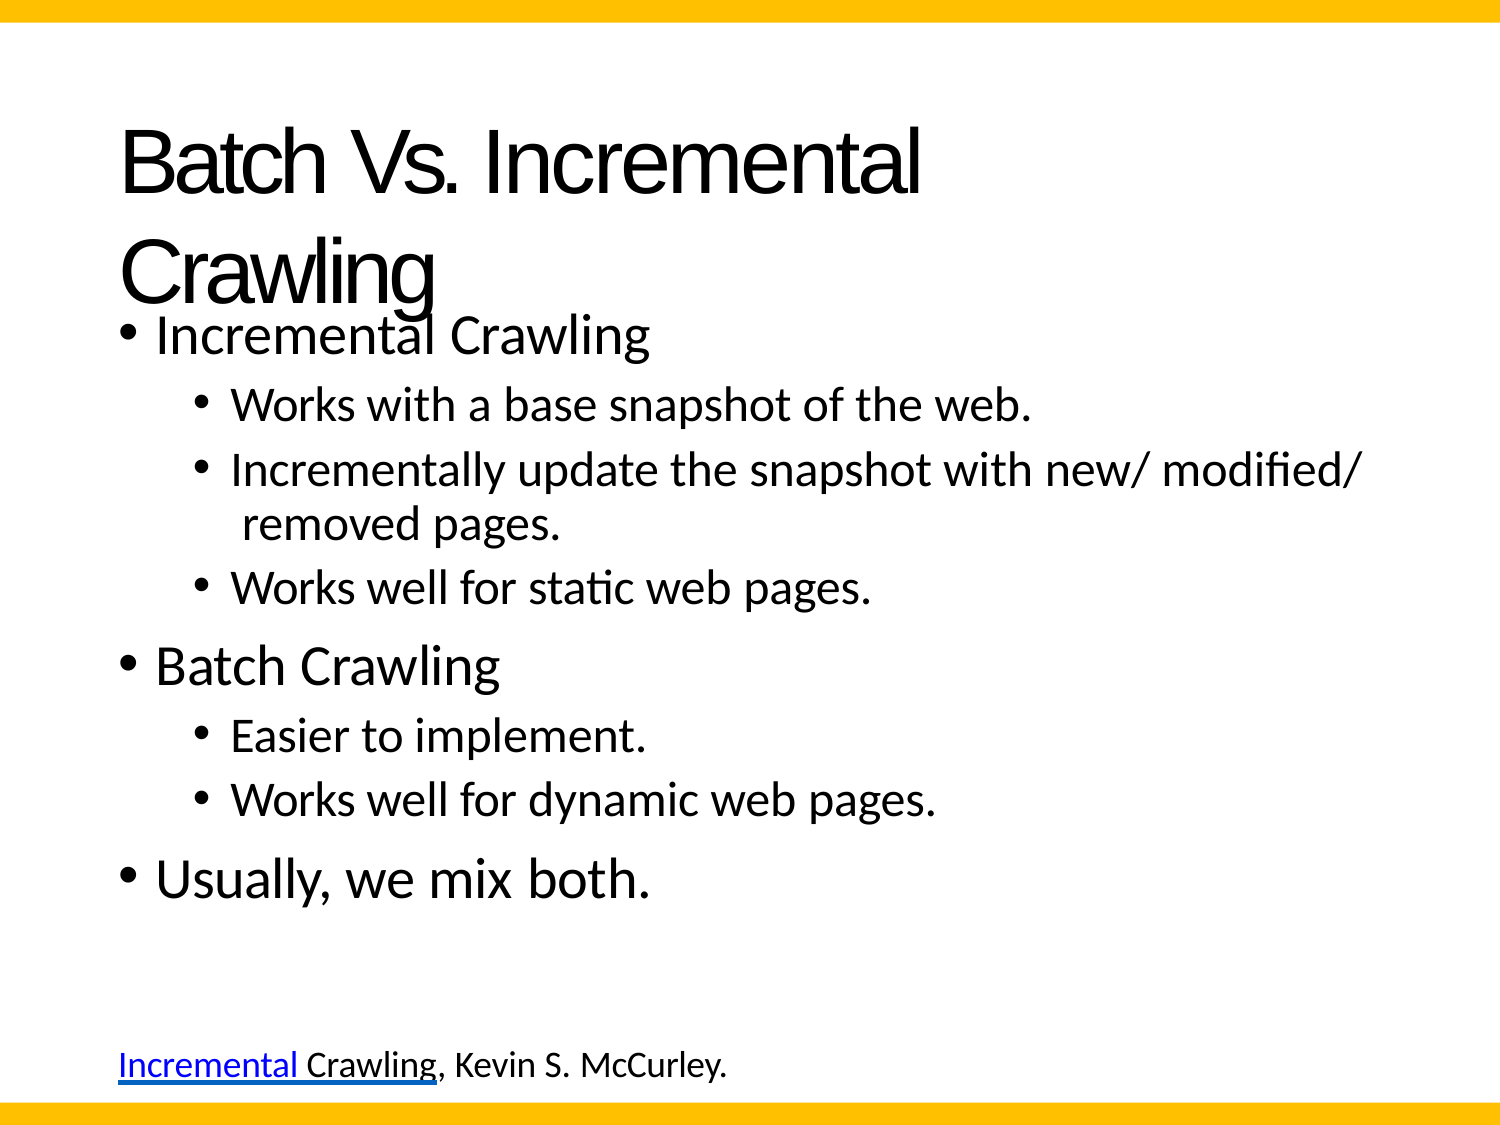

# Batch Vs. Incremental Crawling
Incremental Crawling
Works with a base snapshot of the web.
Incrementally update the snapshot with new/ modified/  removed pages.
Works well for static web pages.
Batch Crawling
Easier to implement.
Works well for dynamic web pages.
Usually, we mix both.
Incremental Crawling, Kevin S. McCurley.